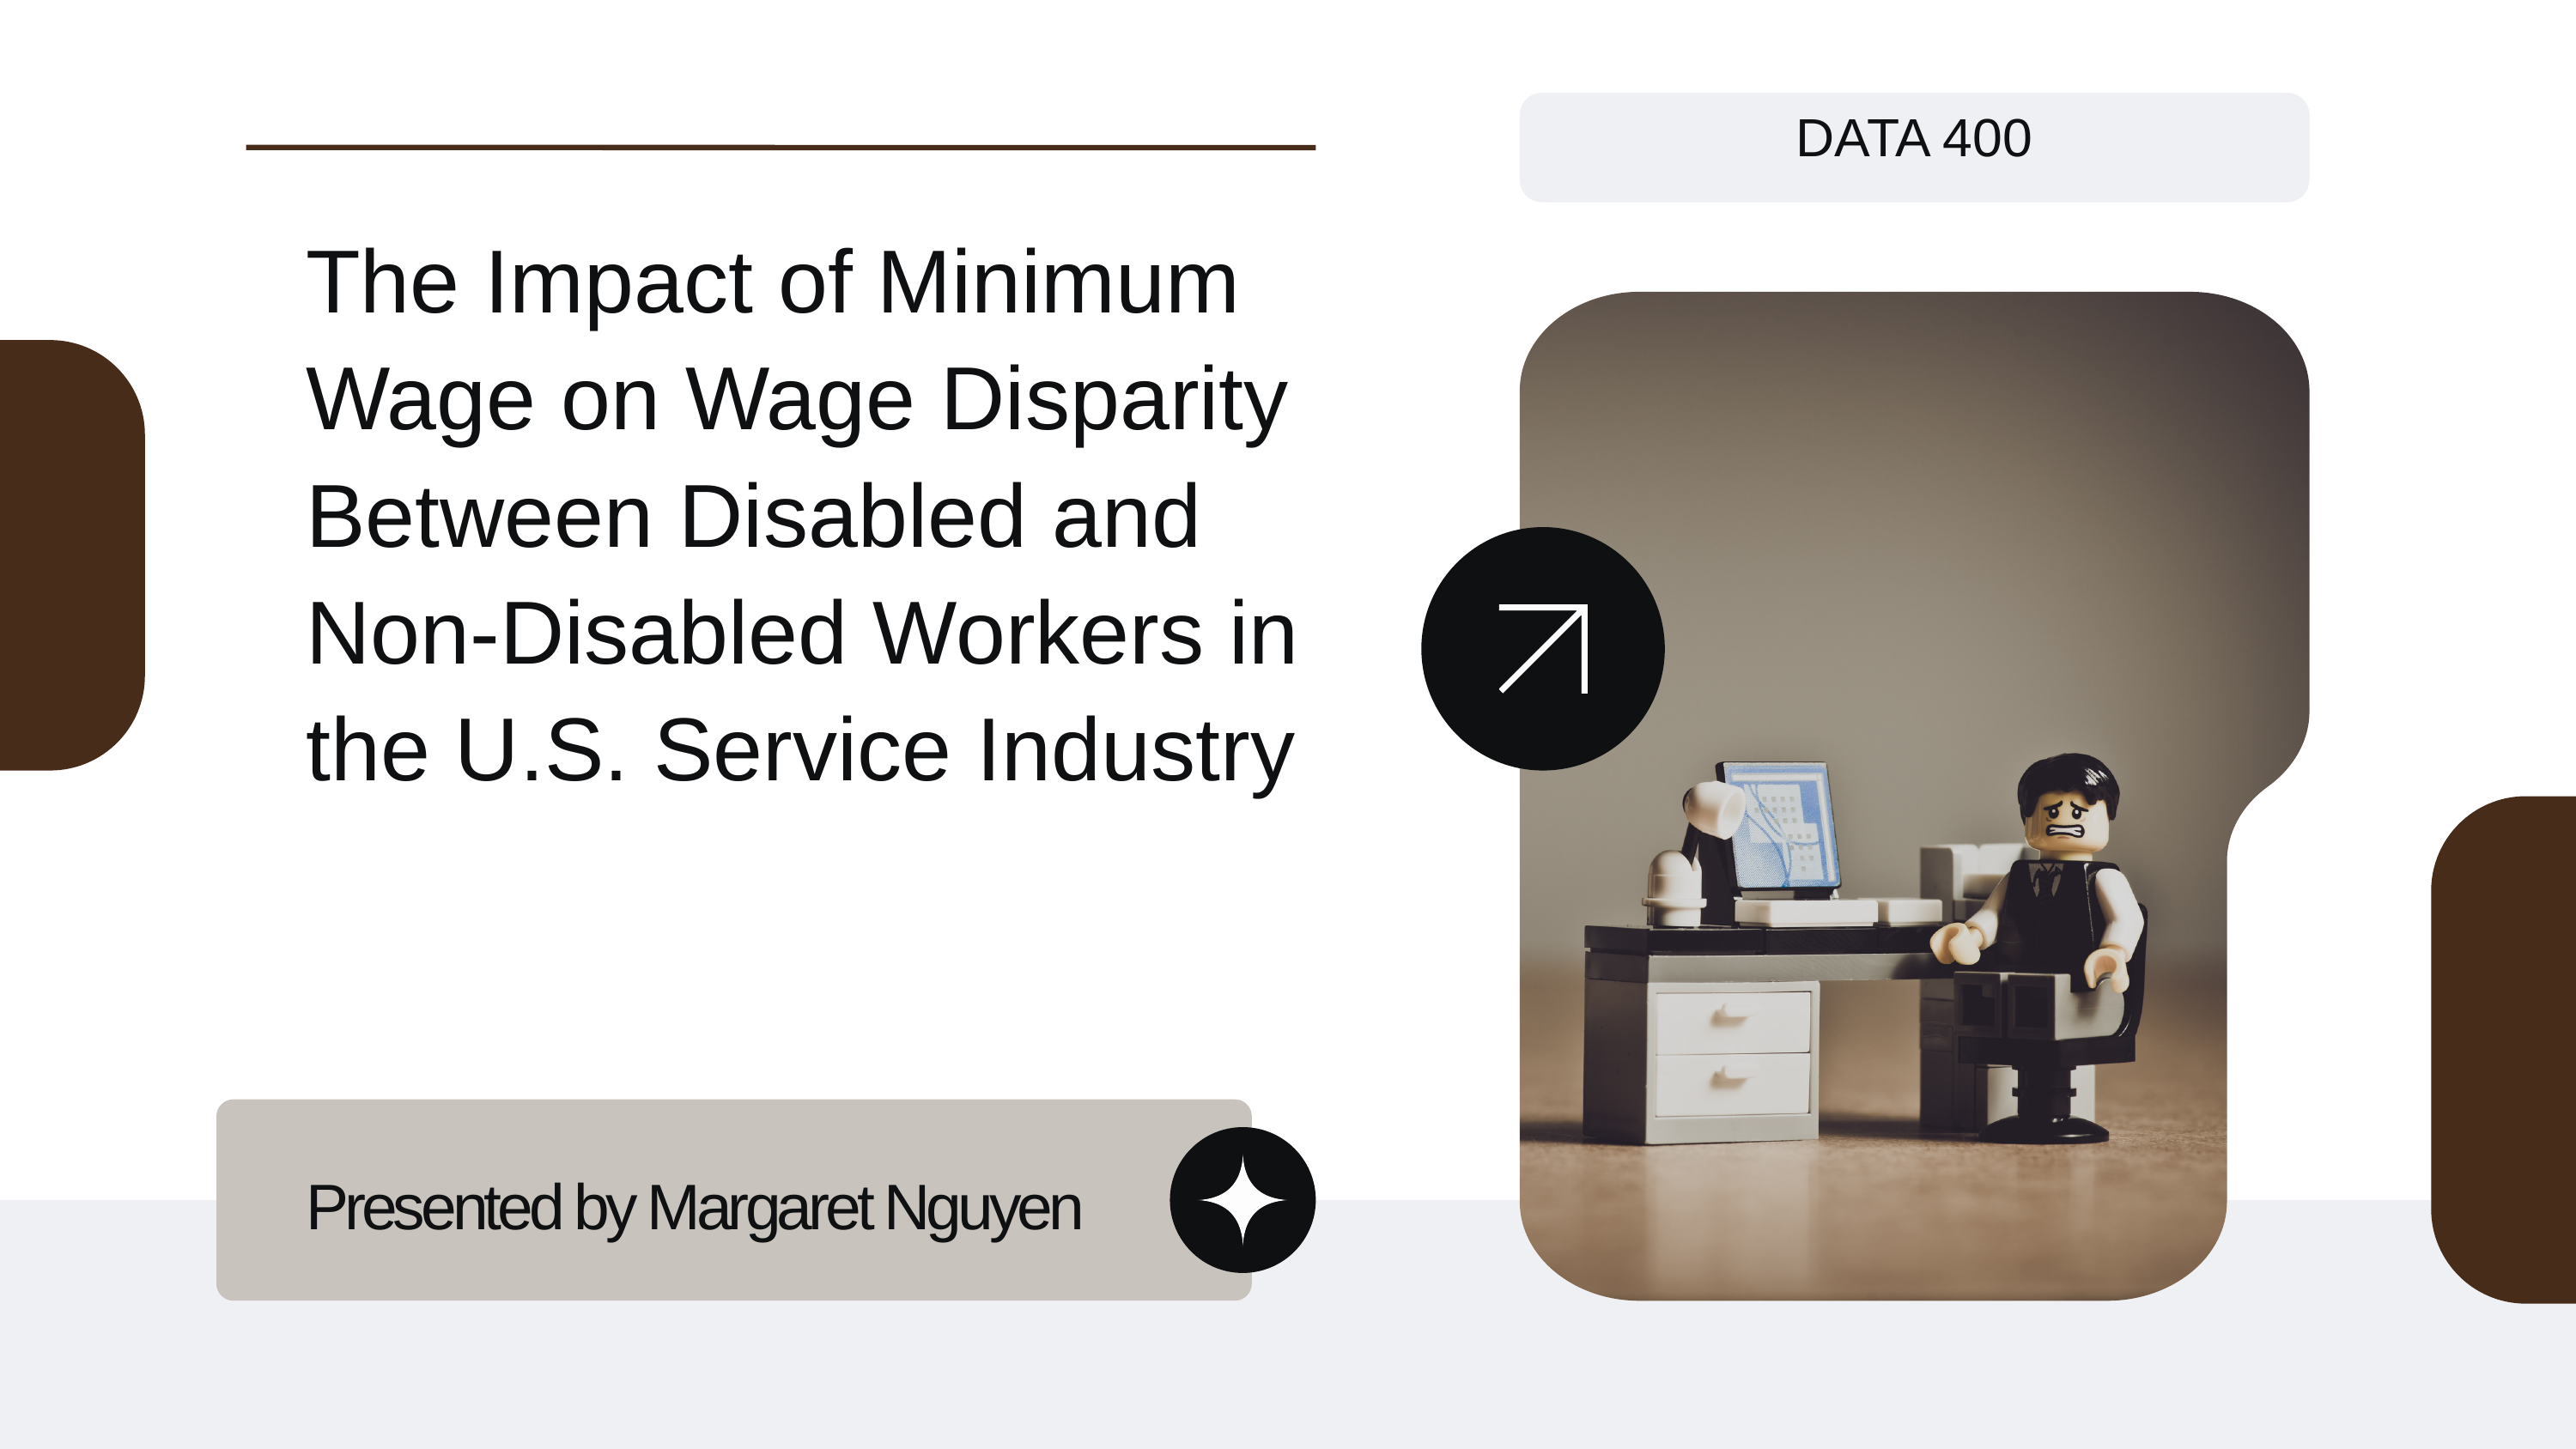

DATA 400

The Impact of Minimum Wage on Wage Disparity Between Disabled and Non-Disabled Workers in the U.S. Service Industry

Presented by Margaret Nguyen